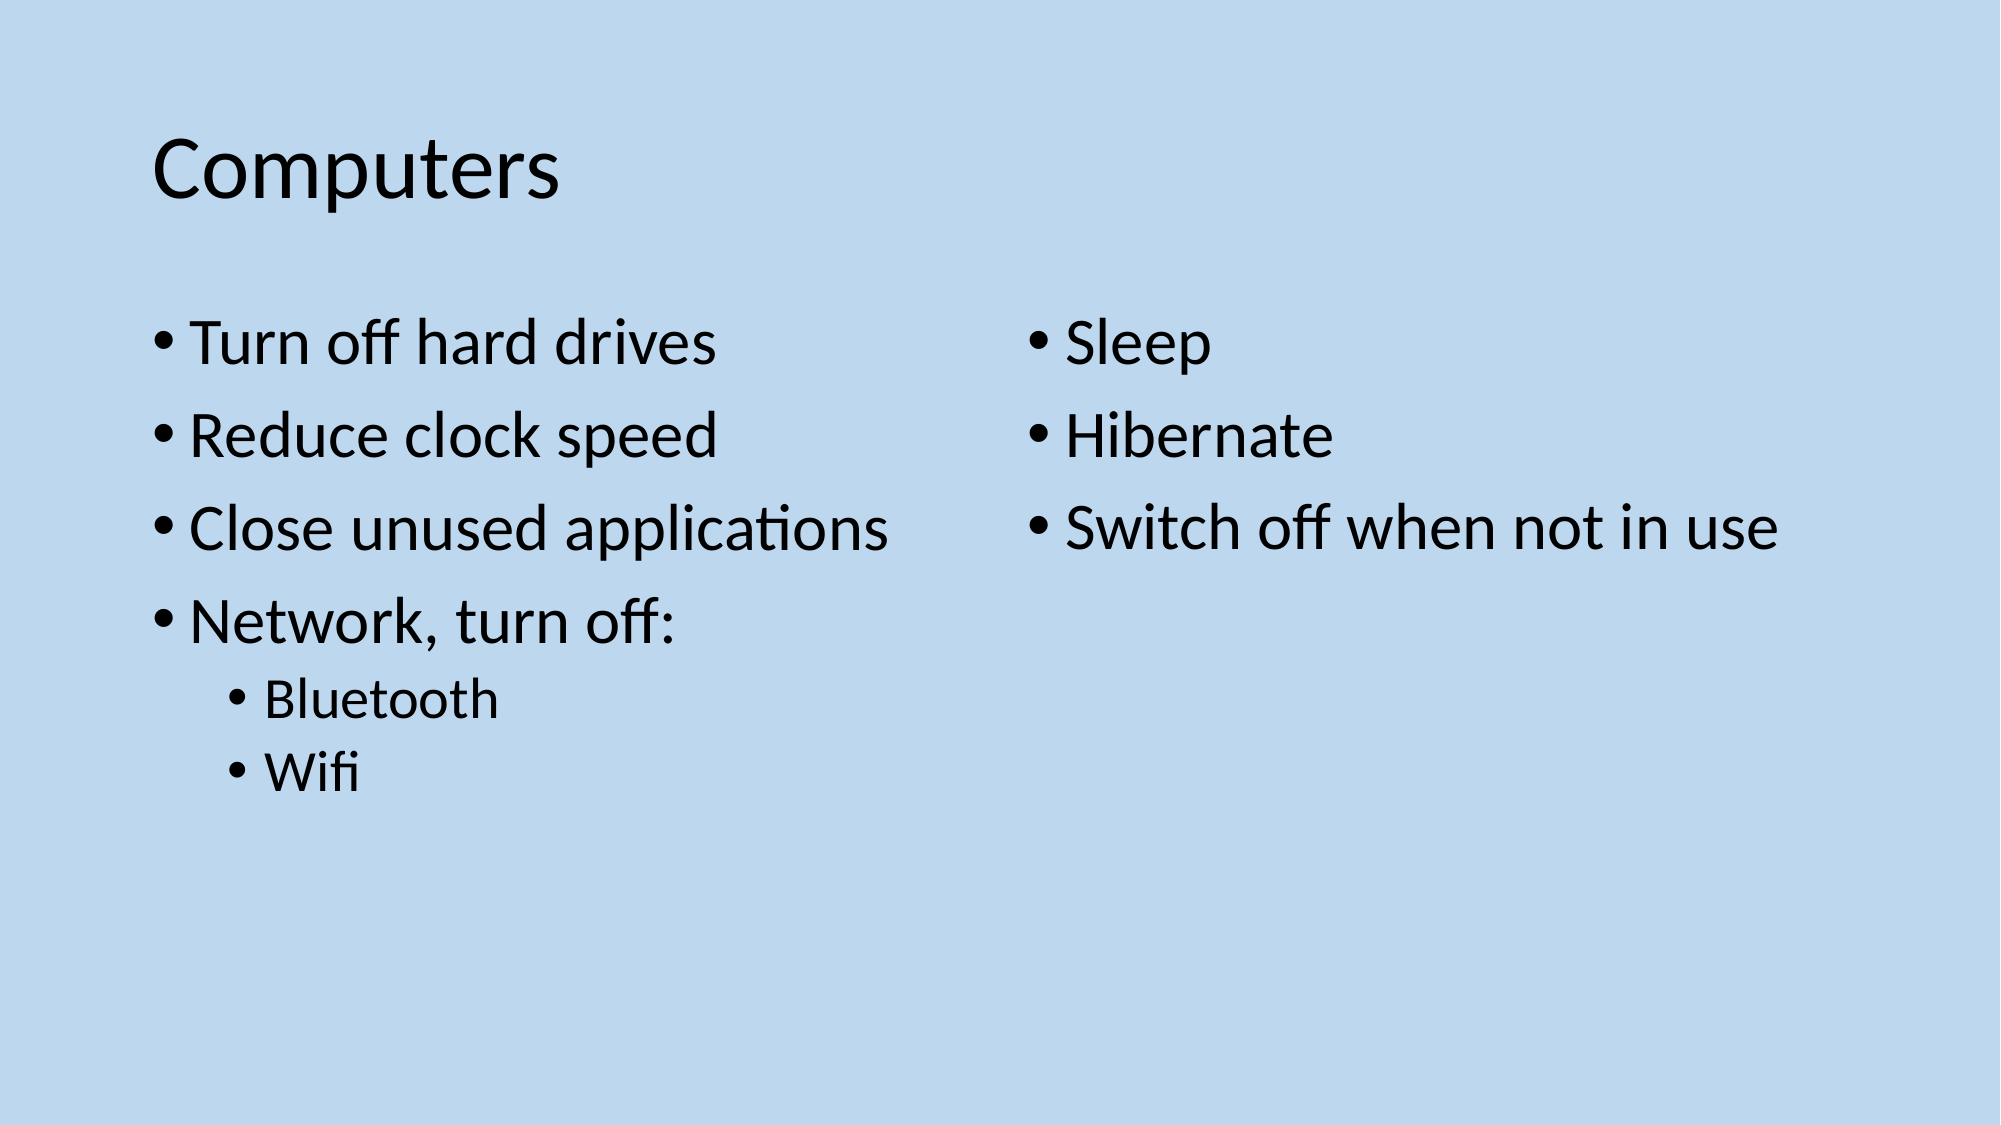

# Computers
Turn off hard drives
Reduce clock speed
Close unused applications
Network, turn off:
Bluetooth
Wifi
Sleep
Hibernate
Switch off when not in use